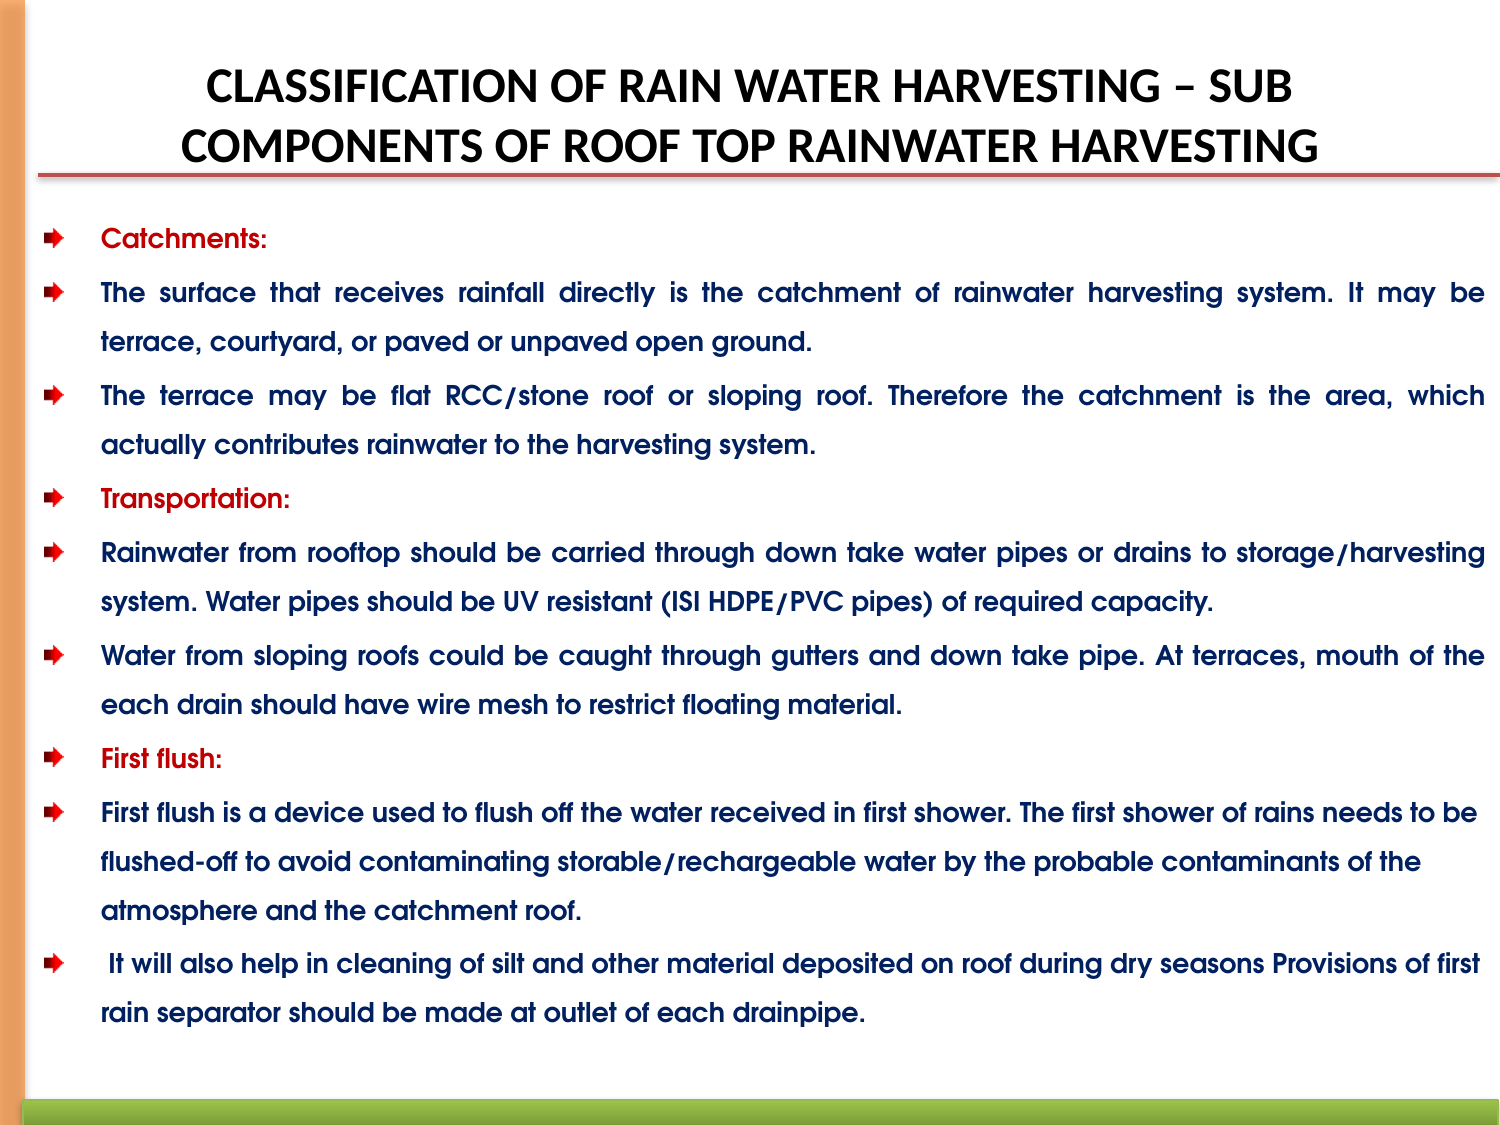

# CLASSIFICATION OF RAIN WATER HARVESTING – SUB COMPONENTS OF ROOF TOP RAINWATER HARVESTING
Catchments:
The surface that receives rainfall directly is the catchment of rainwater harvesting system. It may be terrace, courtyard, or paved or unpaved open ground.
The terrace may be flat RCC/stone roof or sloping roof. Therefore the catchment is the area, which actually contributes rainwater to the harvesting system.
Transportation:
Rainwater from rooftop should be carried through down take water pipes or drains to storage/harvesting system. Water pipes should be UV resistant (ISI HDPE/PVC pipes) of required capacity.
Water from sloping roofs could be caught through gutters and down take pipe. At terraces, mouth of the each drain should have wire mesh to restrict floating material.
First flush:
First flush is a device used to flush off the water received in first shower. The first shower of rains needs to be flushed-off to avoid contaminating storable/rechargeable water by the probable contaminants of the atmosphere and the catchment roof.
 It will also help in cleaning of silt and other material deposited on roof during dry seasons Provisions of first rain separator should be made at outlet of each drainpipe.